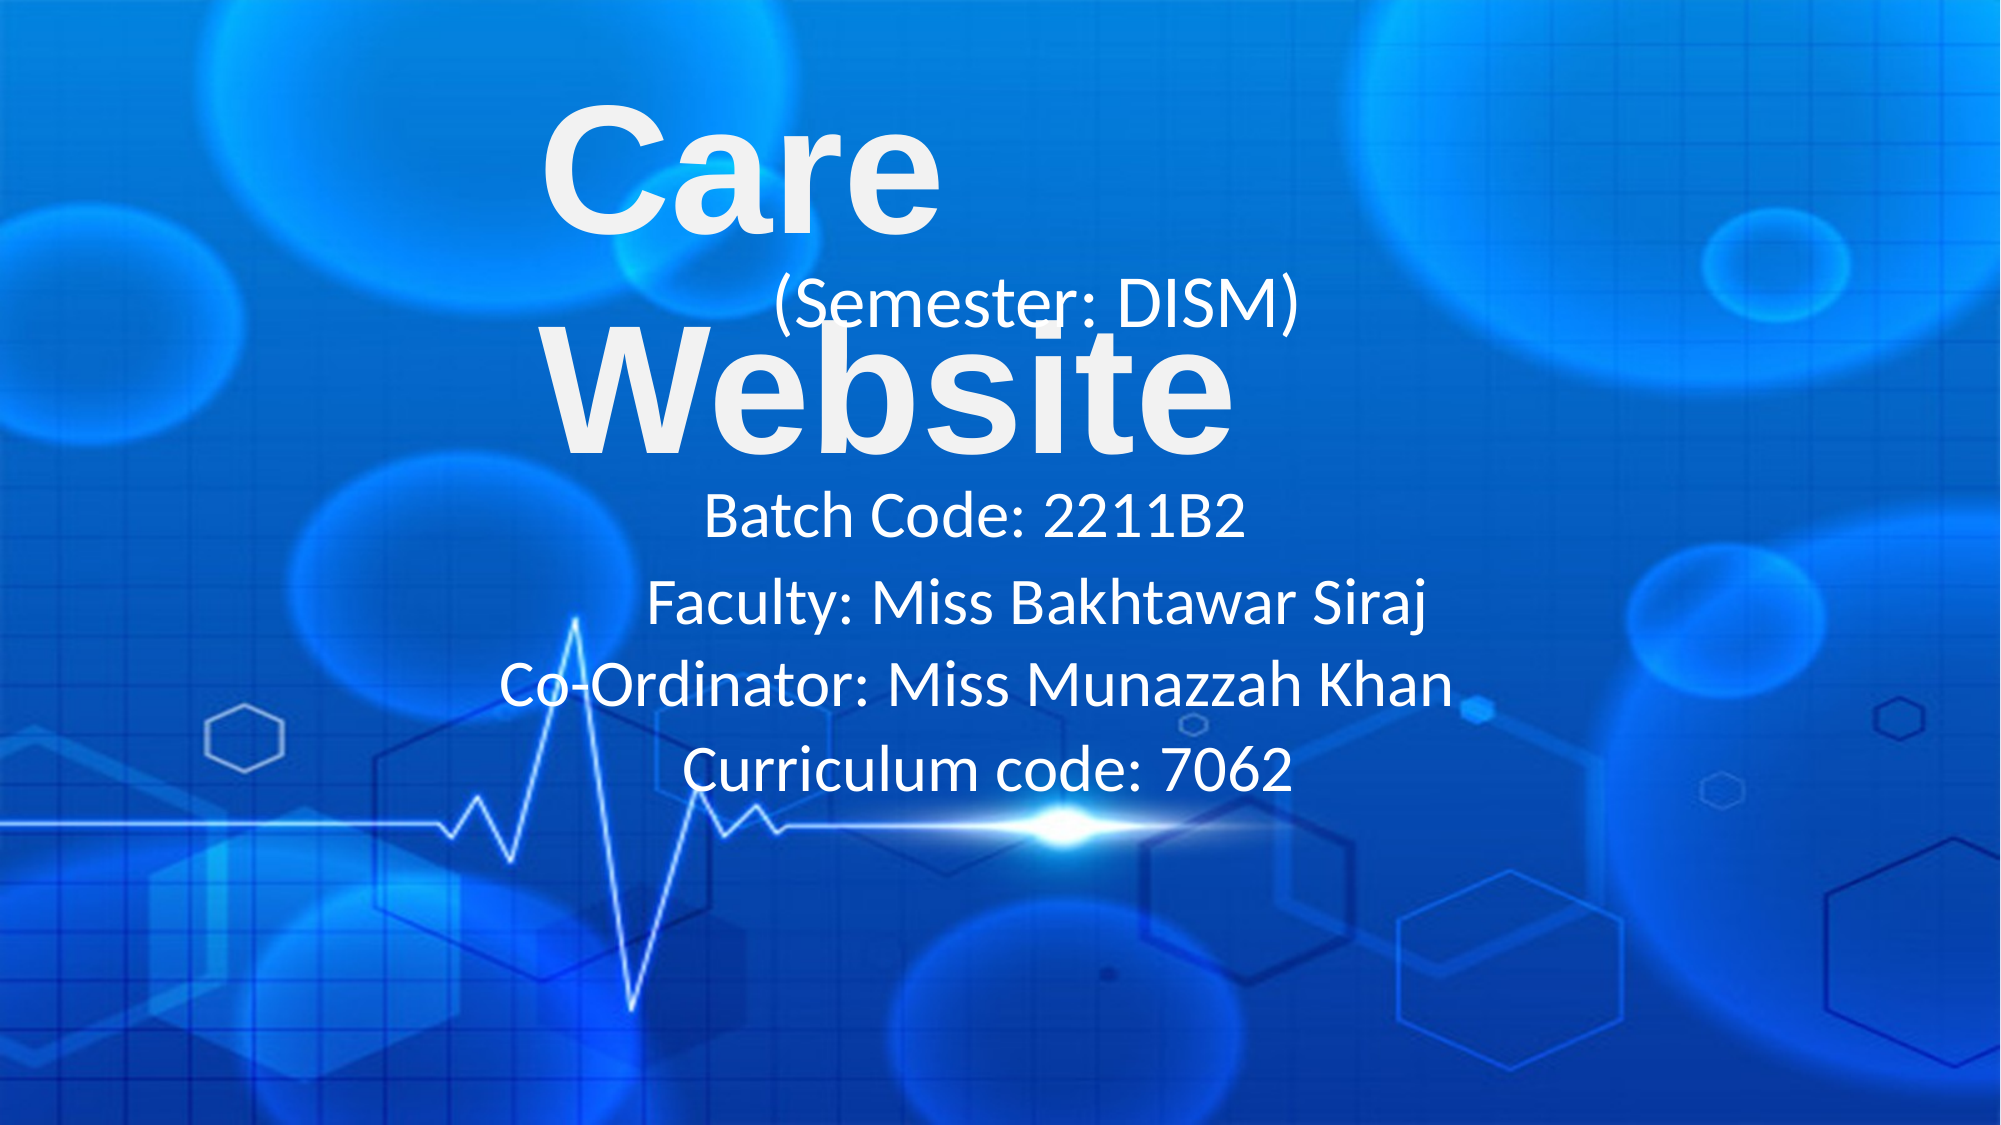

Care Website
(Semester: DISM)
Batch Code: 2211B2
Faculty: Miss Bakhtawar Siraj
Co-Ordinator: Miss Munazzah Khan
Curriculum code: 7062